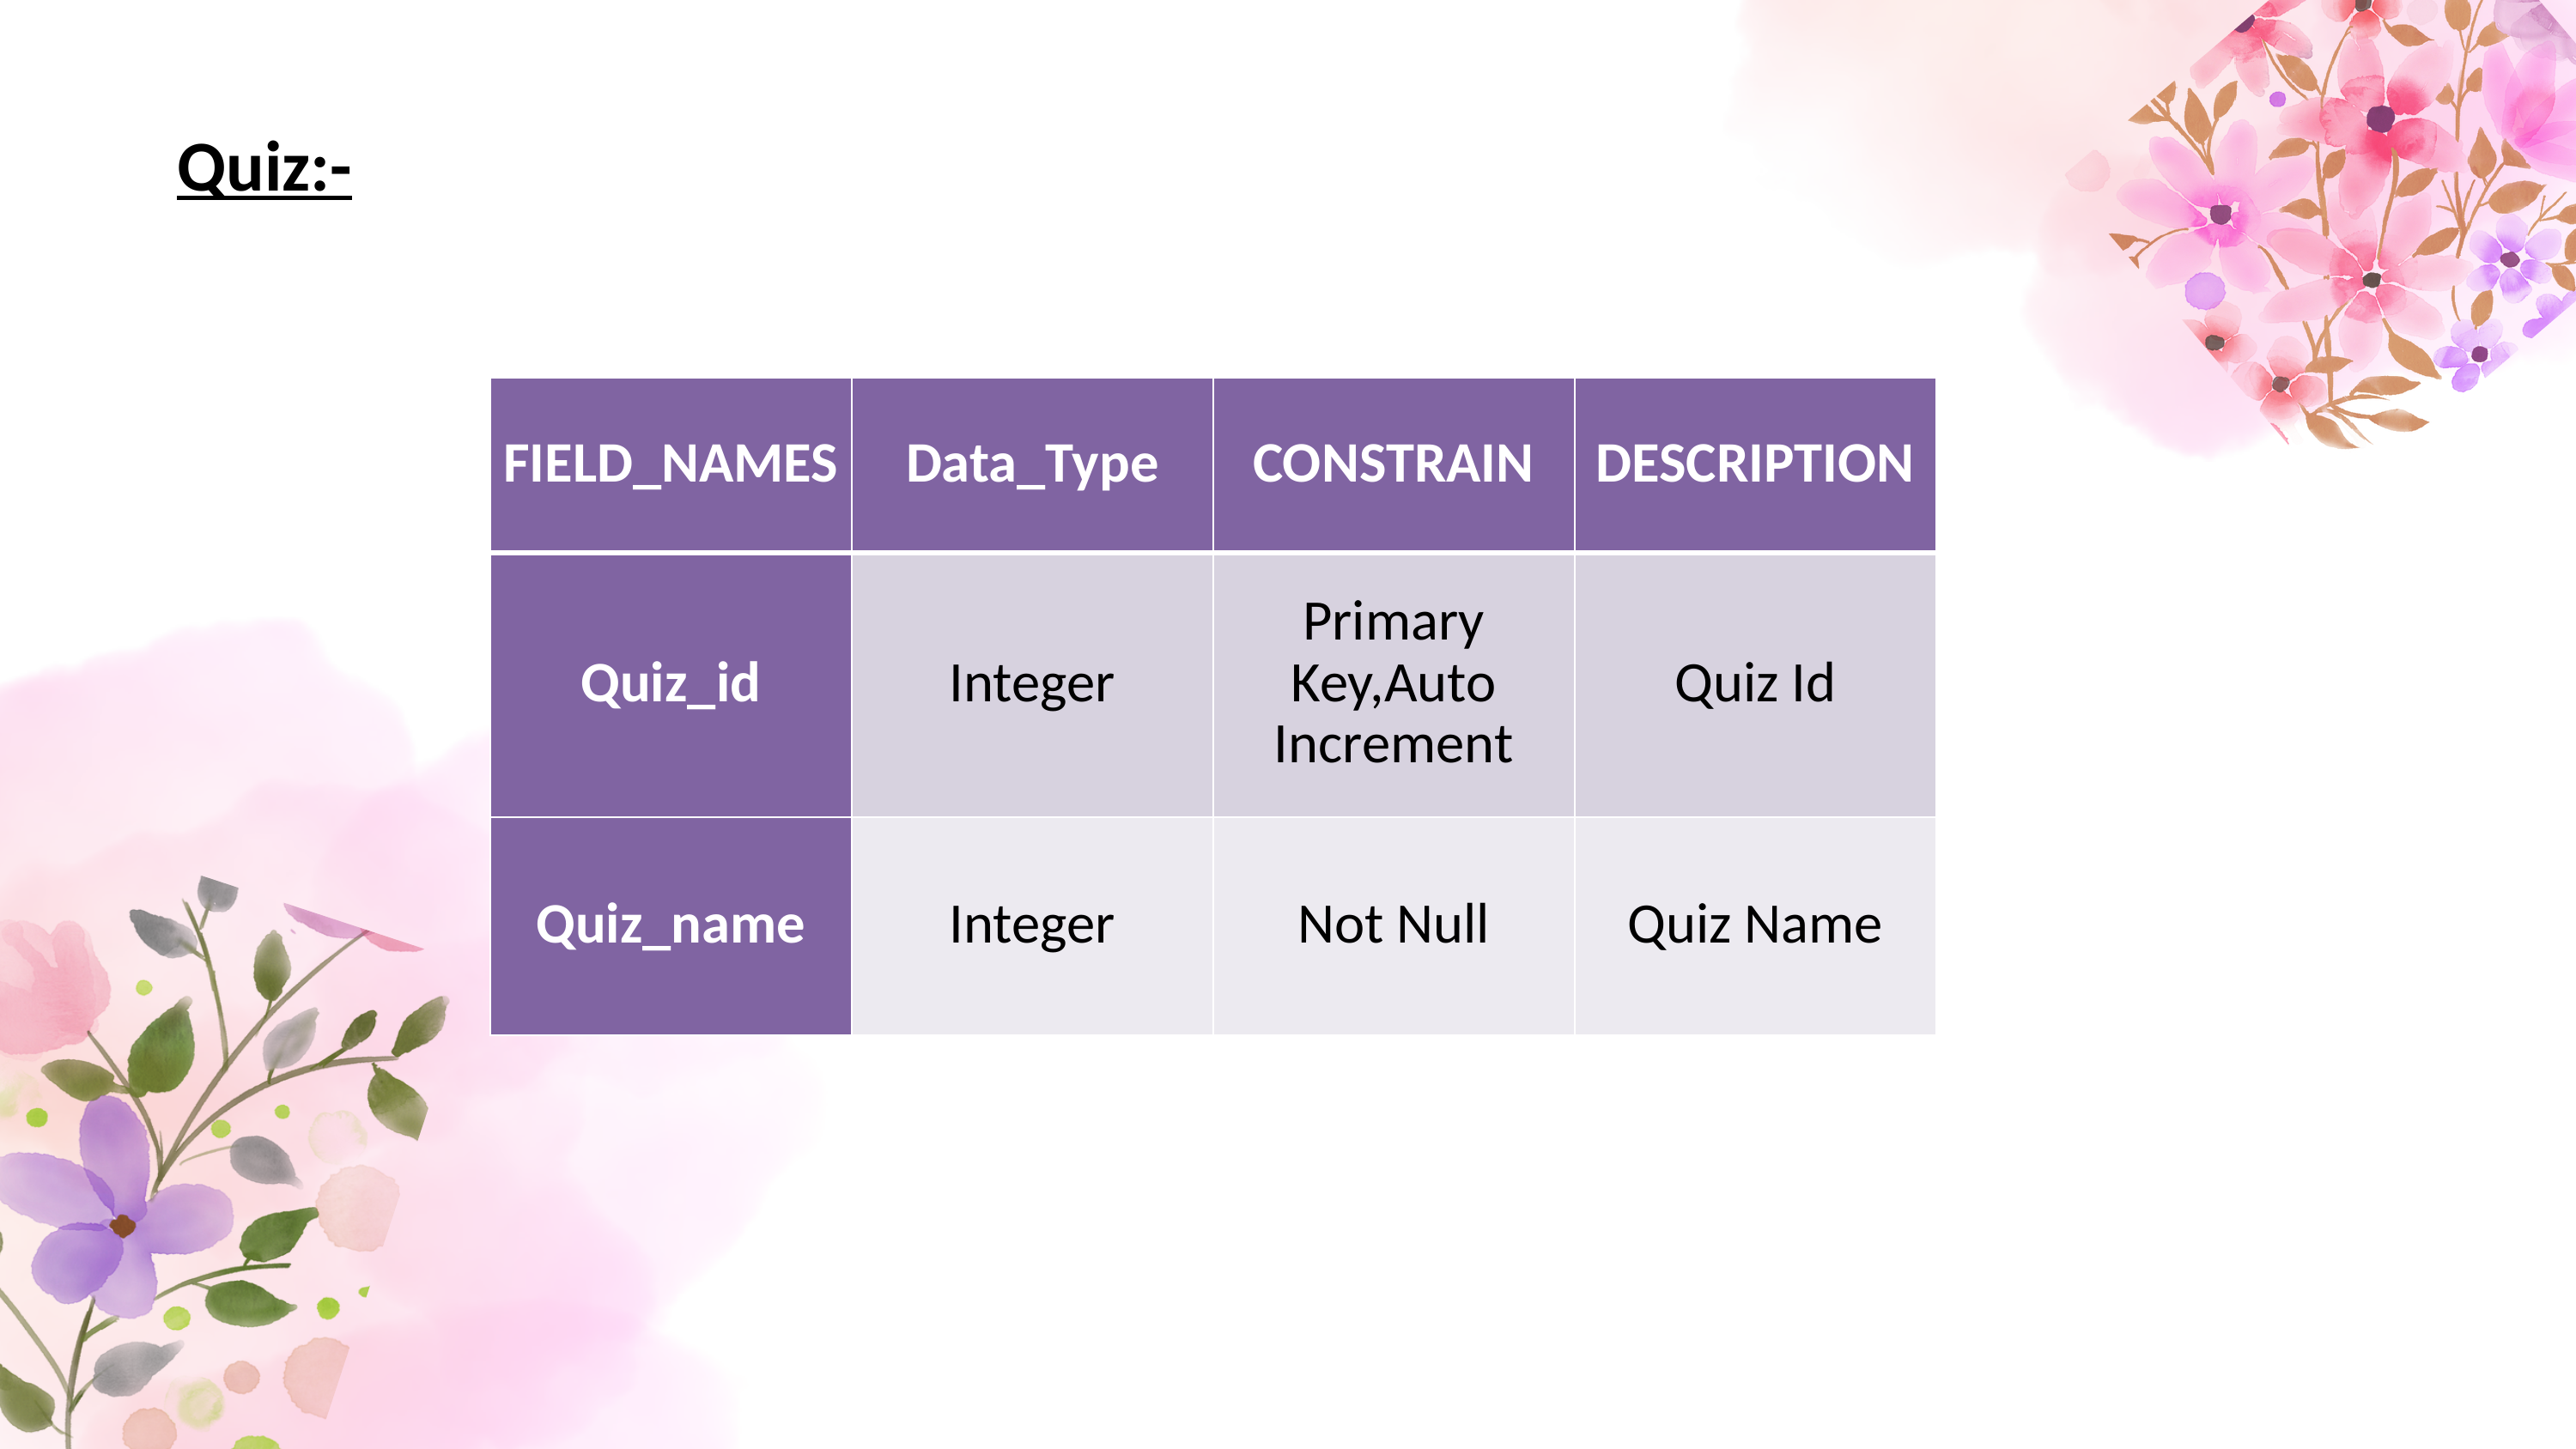

Quiz:-
| FIELD\_NAMES | Data\_Type | CONSTRAIN | DESCRIPTION |
| --- | --- | --- | --- |
| Quiz\_id | Integer | Primary Key,Auto Increment | Quiz Id |
| Quiz\_name | Integer | Not Null | Quiz Name |